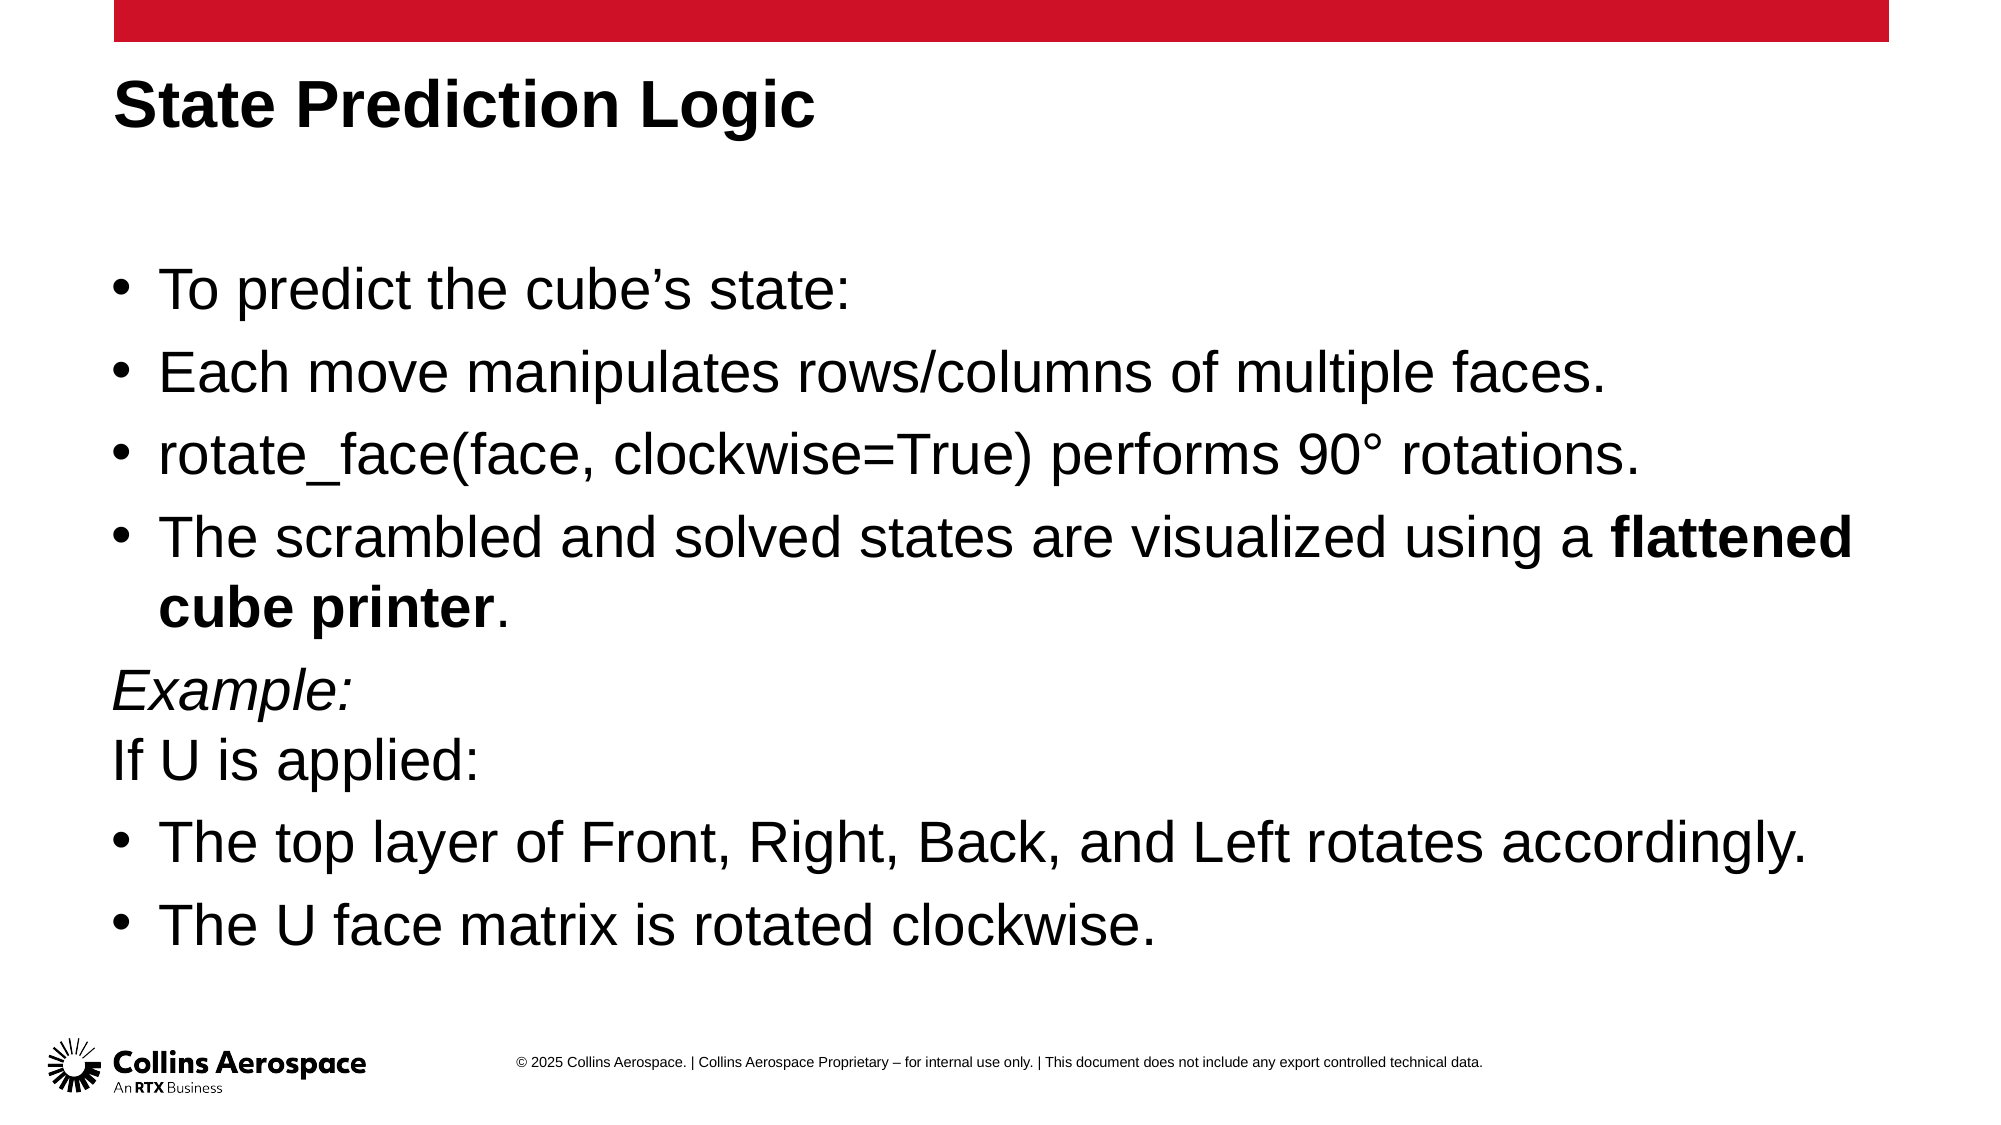

# State Prediction Logic
To predict the cube’s state:
Each move manipulates rows/columns of multiple faces.
rotate_face(face, clockwise=True) performs 90° rotations.
The scrambled and solved states are visualized using a flattened cube printer.
Example:
If U is applied:
The top layer of Front, Right, Back, and Left rotates accordingly.
The U face matrix is rotated clockwise.

© 2025 Collins Aerospace. | Collins Aerospace Proprietary – for internal use only. | This document does not include any export controlled technical data.